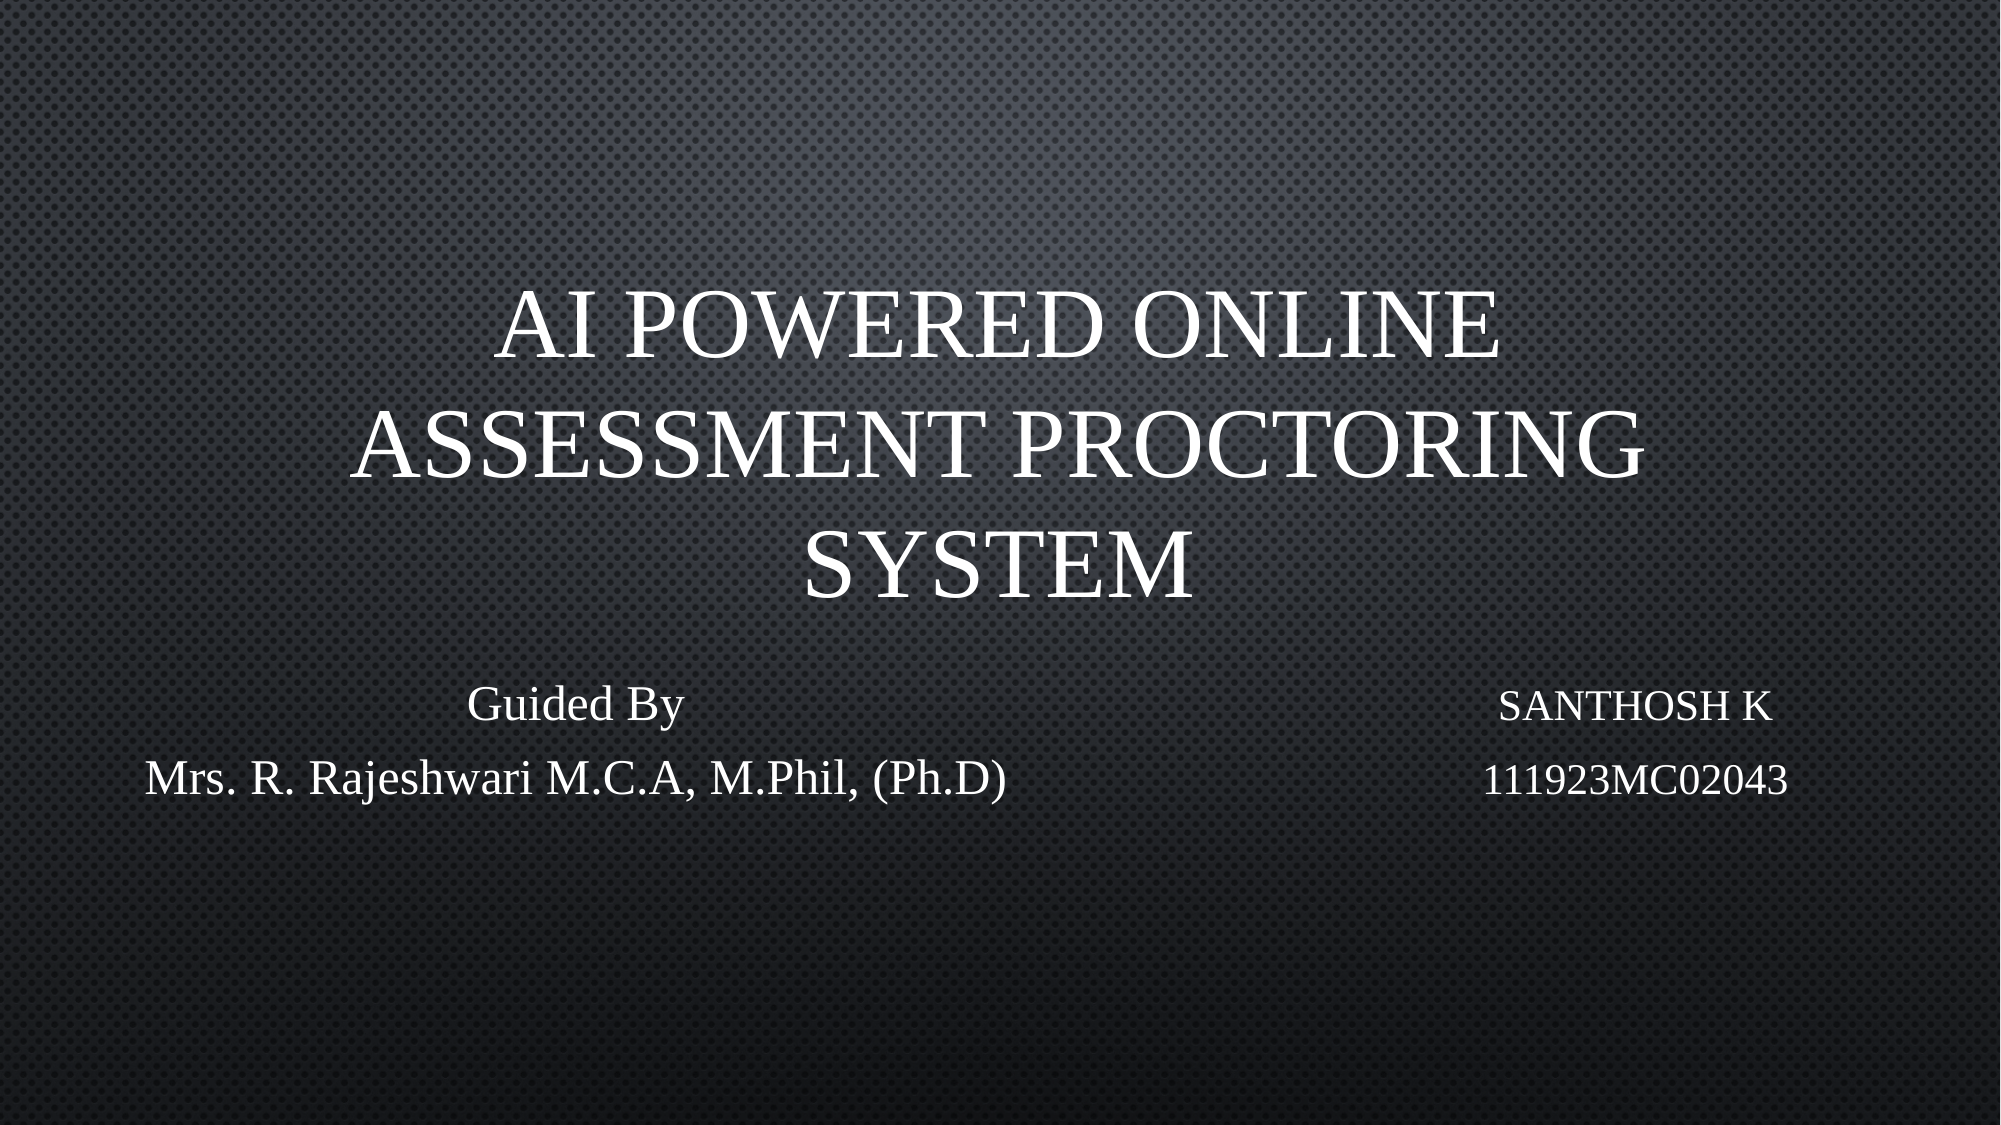

# AI Powered Online Assessment Proctoring System
Guided By
Mrs. R. Rajeshwari M.C.A, M.Phil, (Ph.D)
Santhosh K
111923MC02043